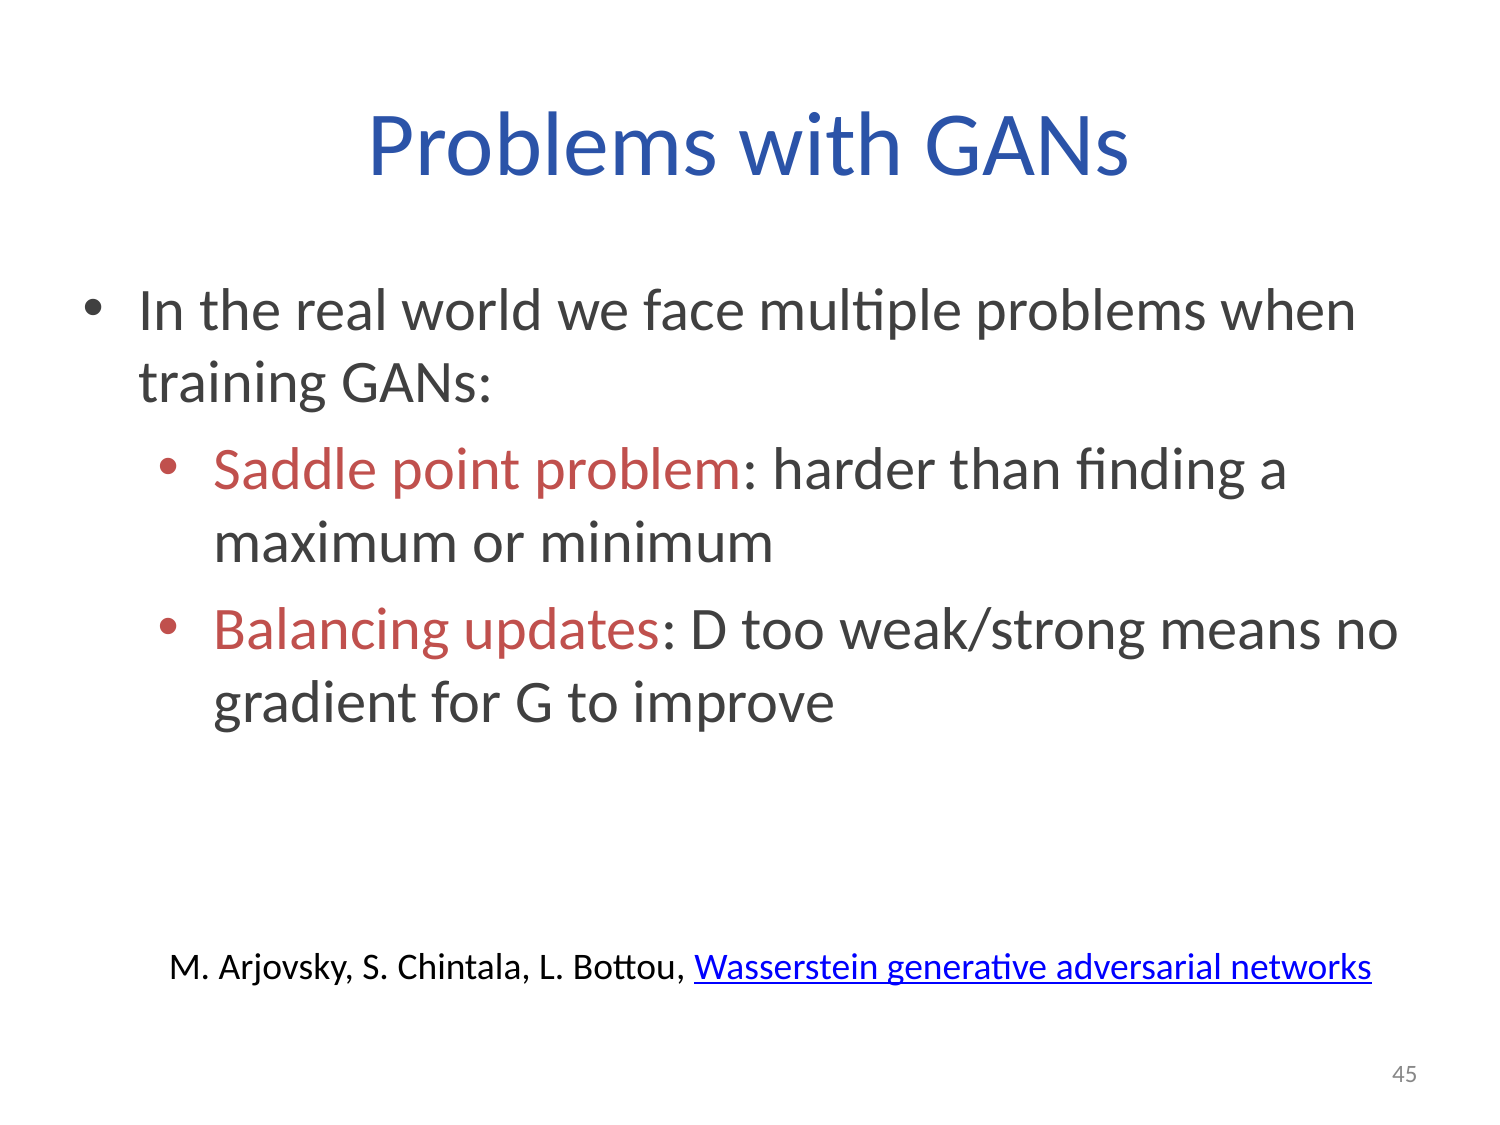

# Problems with GANs
In the real world we face multiple problems when training GANs:
Saddle point problem: harder than finding a maximum or minimum
Balancing updates: D too weak/strong means no gradient for G to improve

M. Arjovsky, S. Chintala, L. Bottou, Wasserstein generative adversarial networks
45